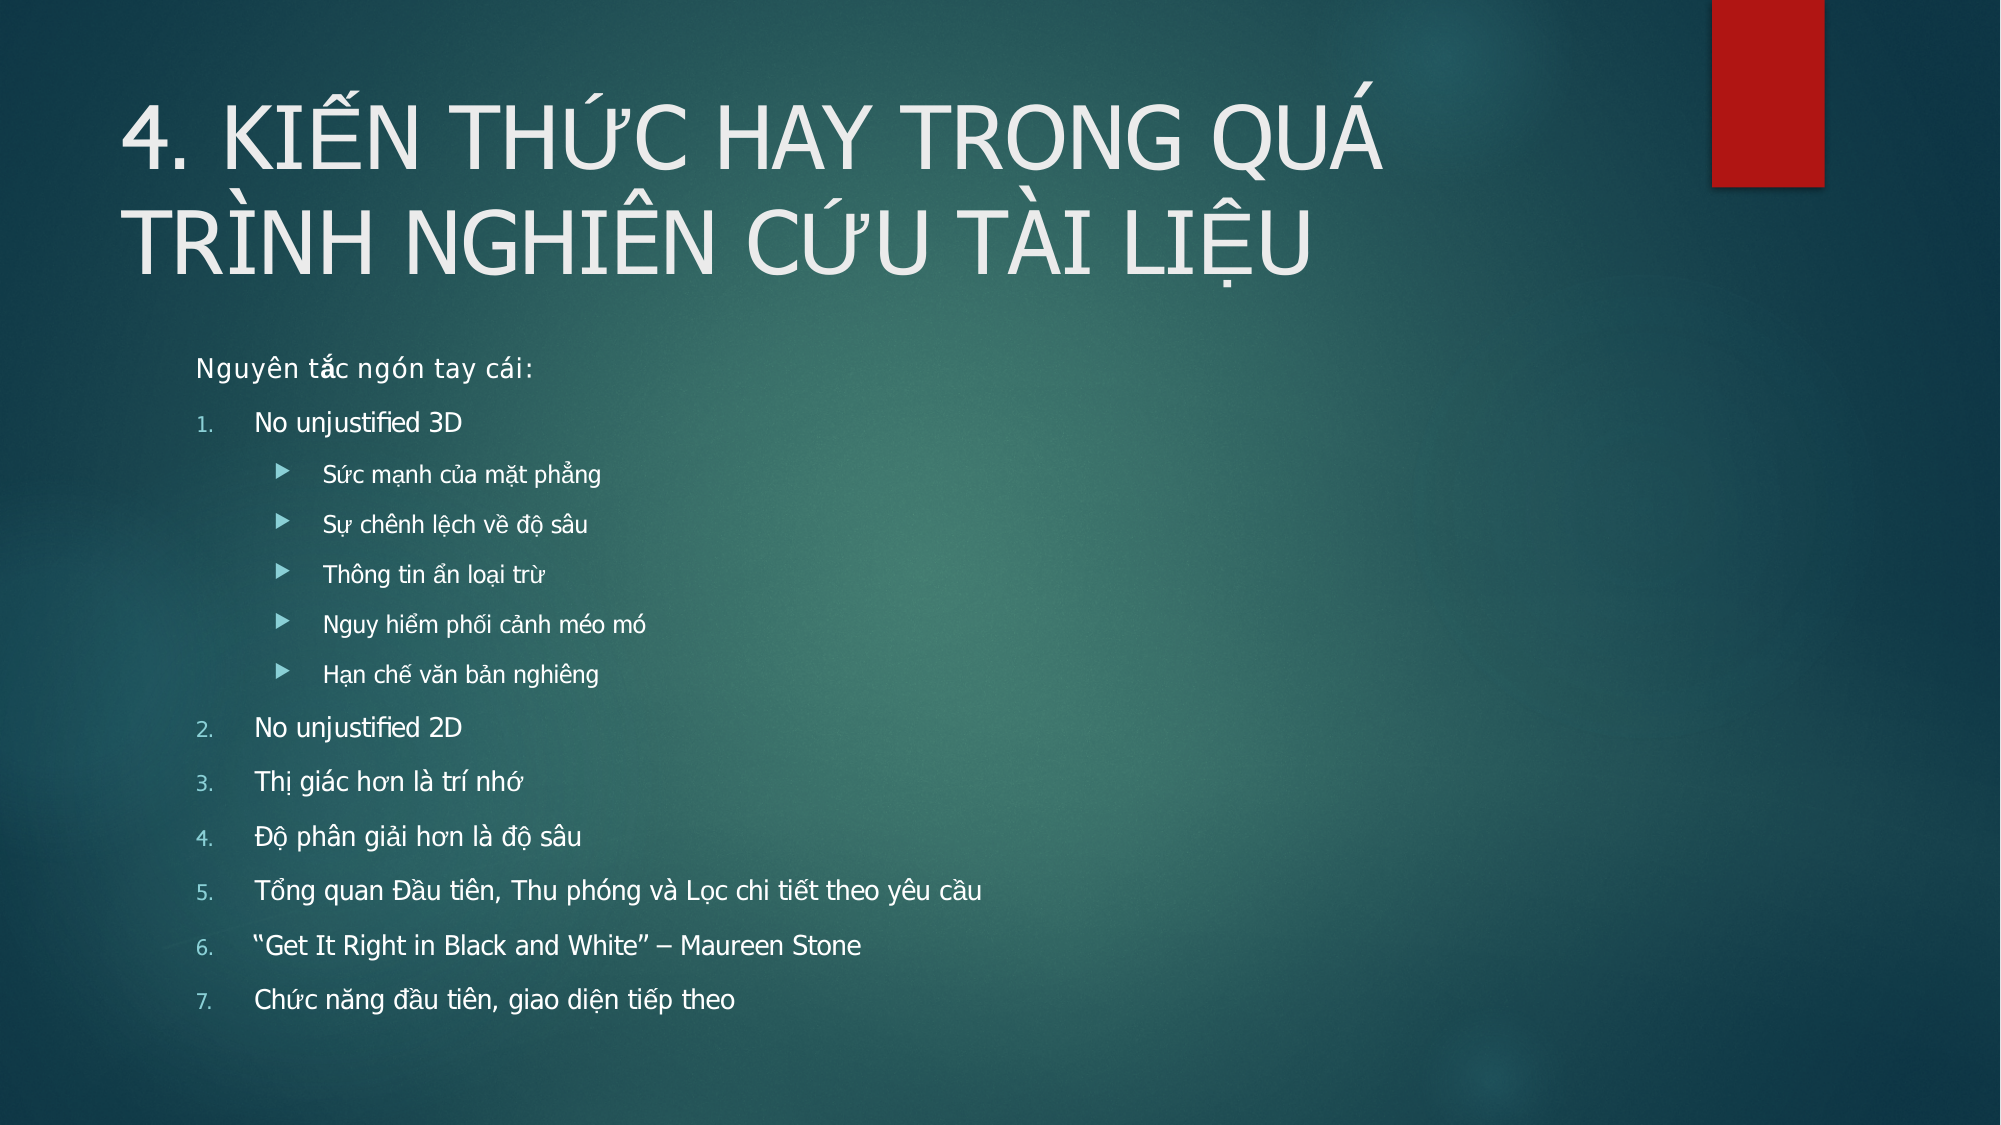

# 4. KIẾN THỨC HAY TRONG QUÁ TRÌNH NGHIÊN CỨU TÀI LIỆU
Nguyên tắc ngón tay cái:
No unjustified 3D
Sức mạnh của mặt phẳng
Sự chênh lệch về độ sâu
Thông tin ẩn loại trừ
Nguy hiểm phối cảnh méo mó
Hạn chế văn bản nghiêng
No unjustified 2D
Thị giác hơn là trí nhớ
Độ phân giải hơn là độ sâu
Tổng quan Đầu tiên, Thu phóng và Lọc chi tiết theo yêu cầu
“Get It Right in Black and White” – Maureen Stone
Chức năng đầu tiên, giao diện tiếp theo